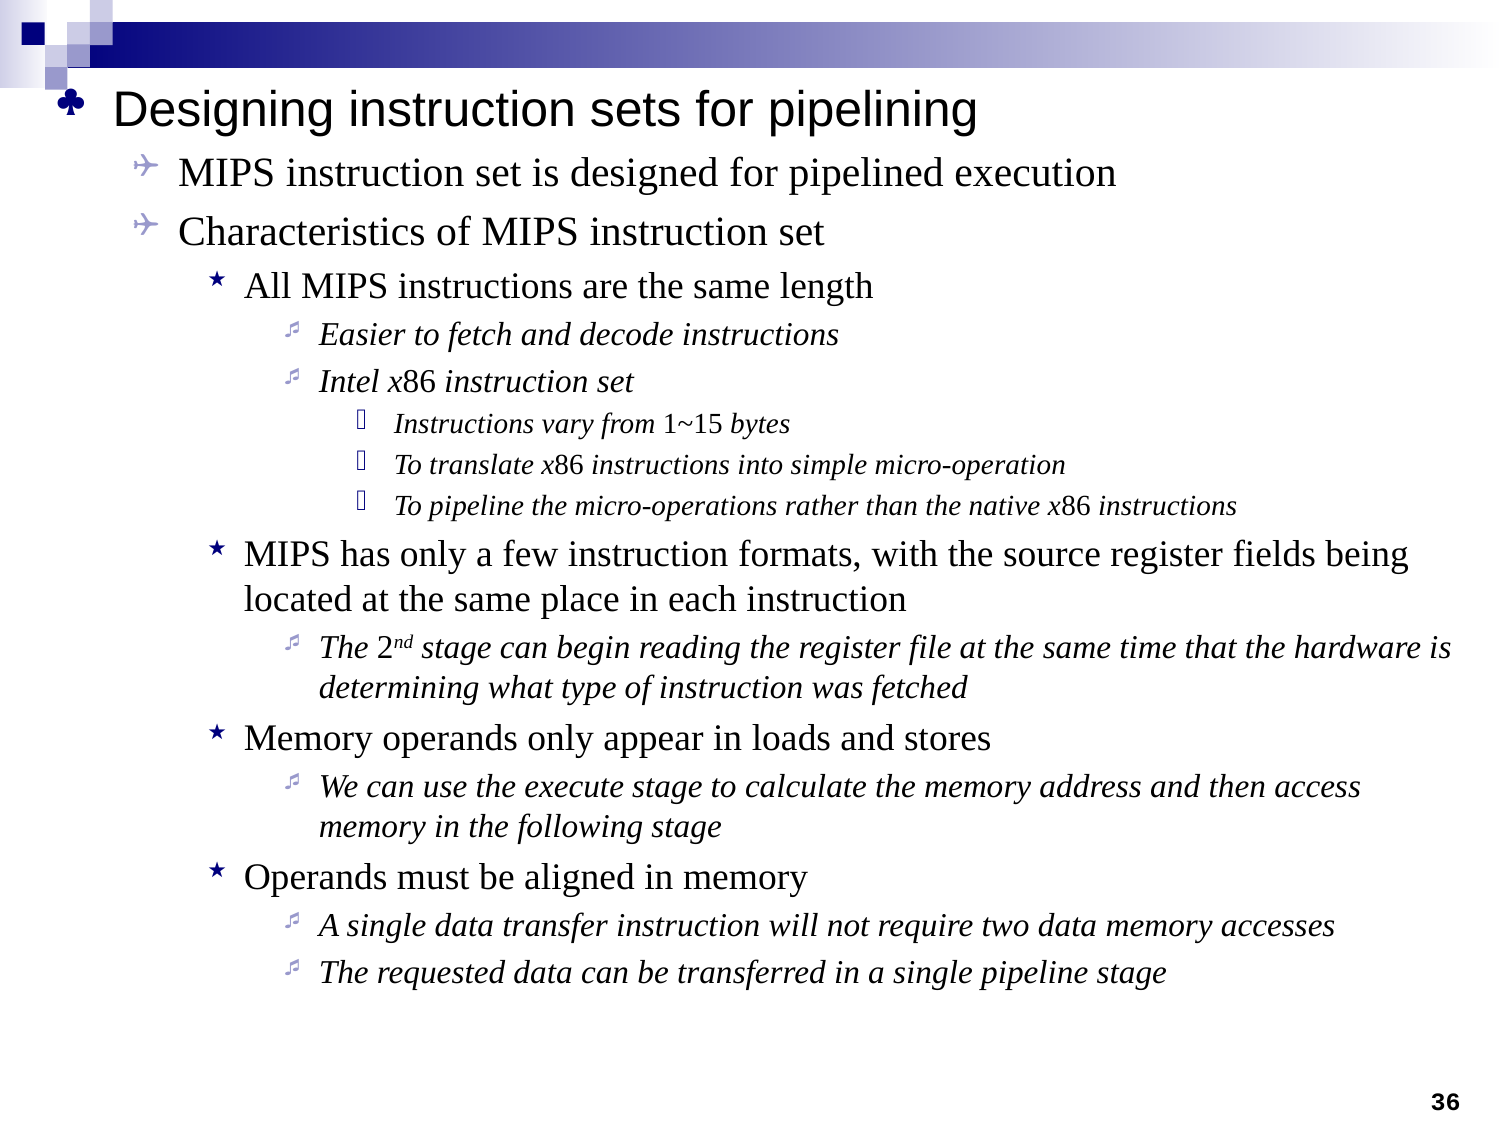

Designing instruction sets for pipelining
MIPS instruction set is designed for pipelined execution
Characteristics of MIPS instruction set
All MIPS instructions are the same length
Easier to fetch and decode instructions
Intel x86 instruction set
Instructions vary from 1~15 bytes
To translate x86 instructions into simple micro-operation
To pipeline the micro-operations rather than the native x86 instructions
MIPS has only a few instruction formats, with the source register fields being located at the same place in each instruction
The 2nd stage can begin reading the register file at the same time that the hardware is determining what type of instruction was fetched
Memory operands only appear in loads and stores
We can use the execute stage to calculate the memory address and then access memory in the following stage
Operands must be aligned in memory
A single data transfer instruction will not require two data memory accesses
The requested data can be transferred in a single pipeline stage
36